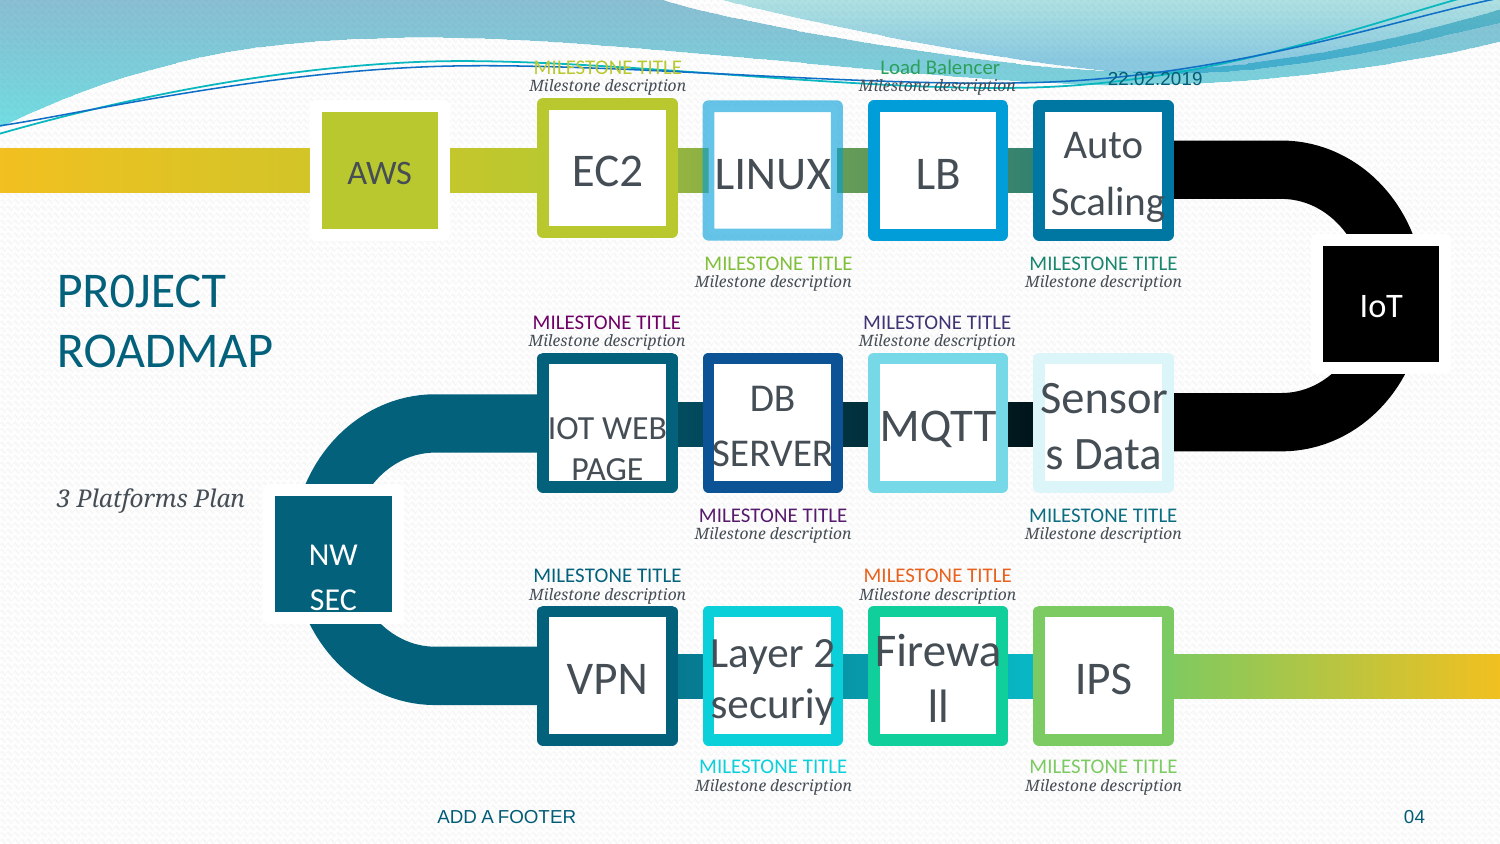

MILESTONE TITLE
Load Balencer
22.02.2019
Milestone description
Milestone description
EC2
AWS
LINUX
LB
Auto
 Scaling
IoT
MILESTONE TITLE
MILESTONE TITLE
# PR0JECT ROADMAP
Milestone description
Milestone description
MILESTONE TITLE
MILESTONE TITLE
Milestone description
Milestone description

IOT WEB PAGE

DB
SERVER
MQTT
Sensors Data

3 Platforms Plan

NW
SEC

MILESTONE TITLE
MILESTONE TITLE
Milestone description
Milestone description
MILESTONE TITLE
MILESTONE TITLE
Milestone description
Milestone description
VPN
Layer 2 securiy
Firewall
IPS
MILESTONE TITLE
MILESTONE TITLE
Milestone description
Milestone description
ADD A FOOTER
04
20XX